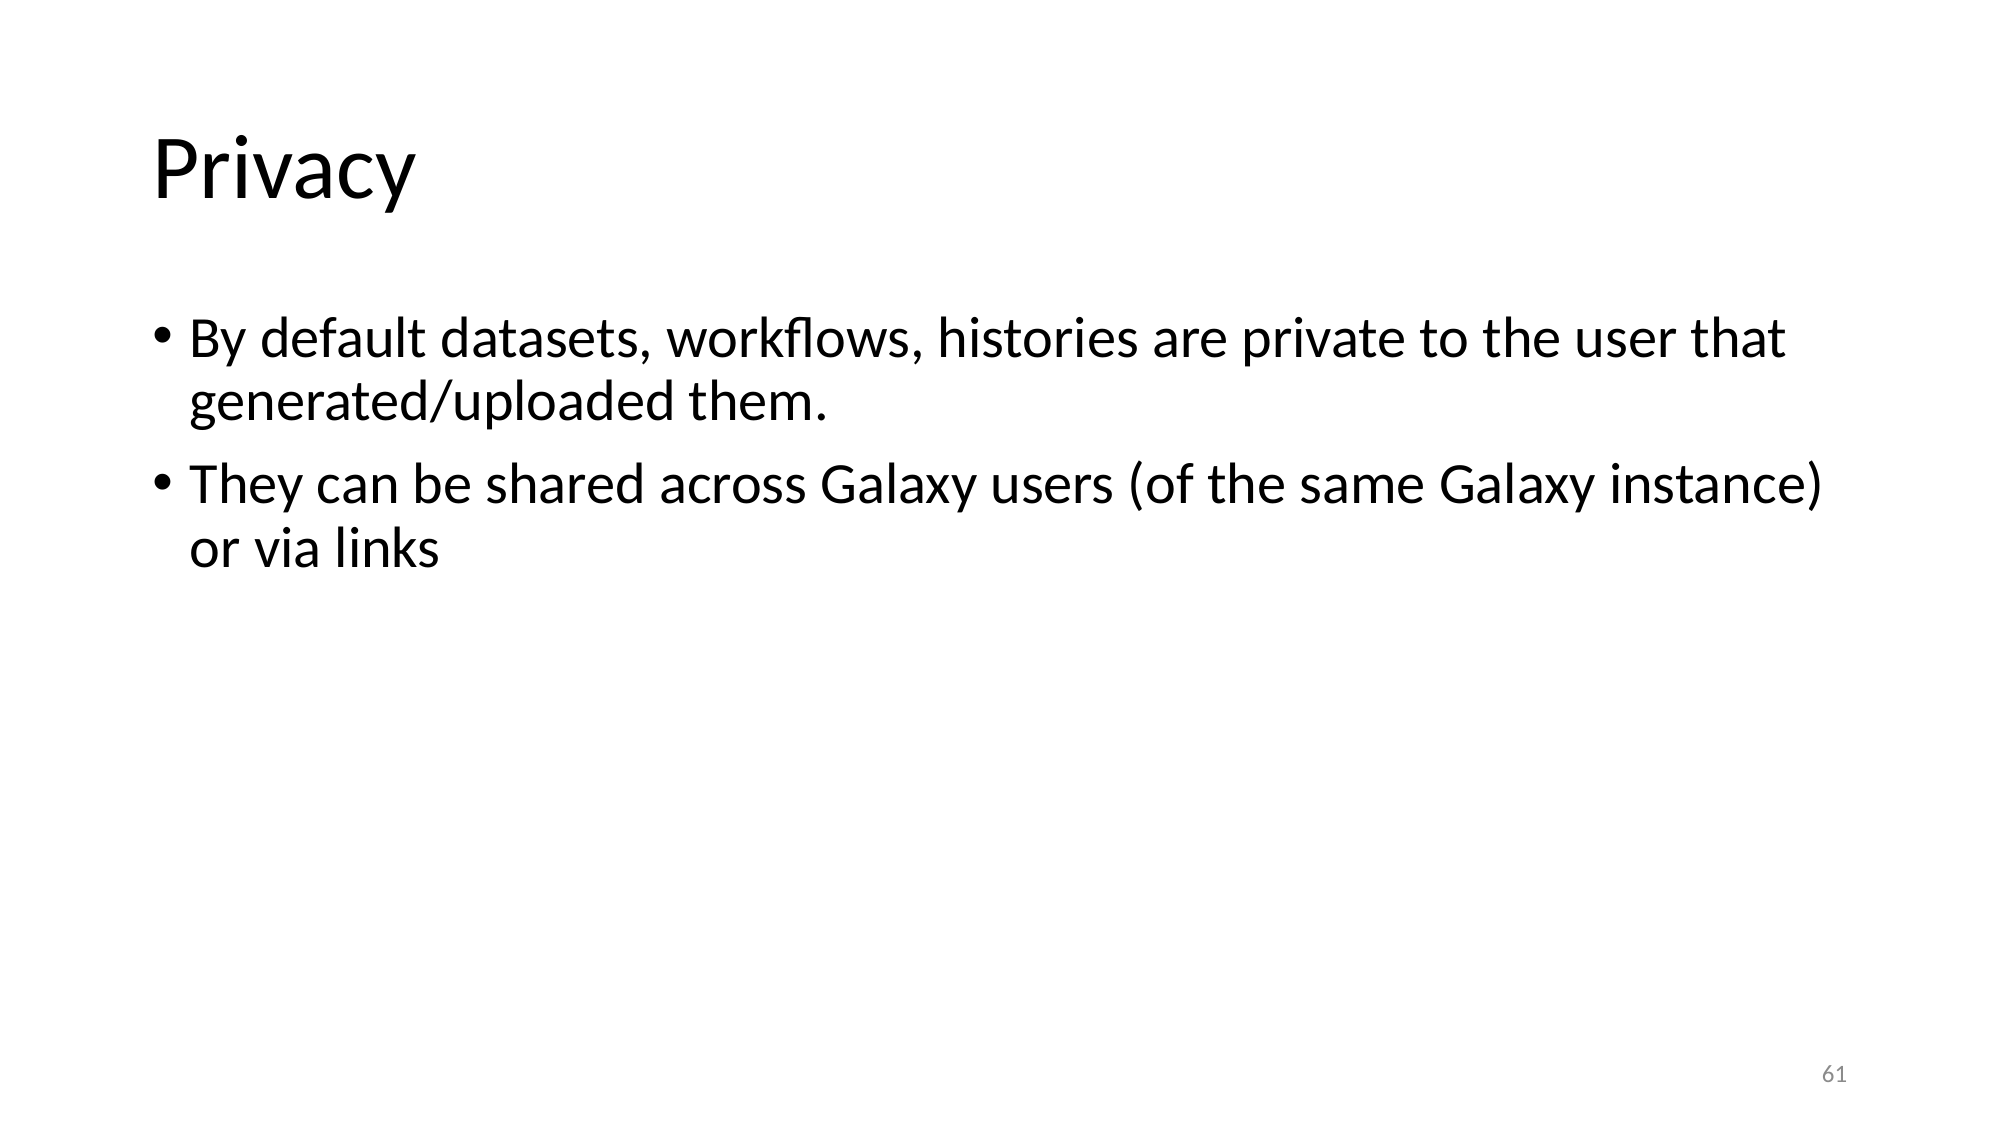

# Privacy
By default datasets, workflows, histories are private to the user that generated/uploaded them.
They can be shared across Galaxy users (of the same Galaxy instance) or via links
61